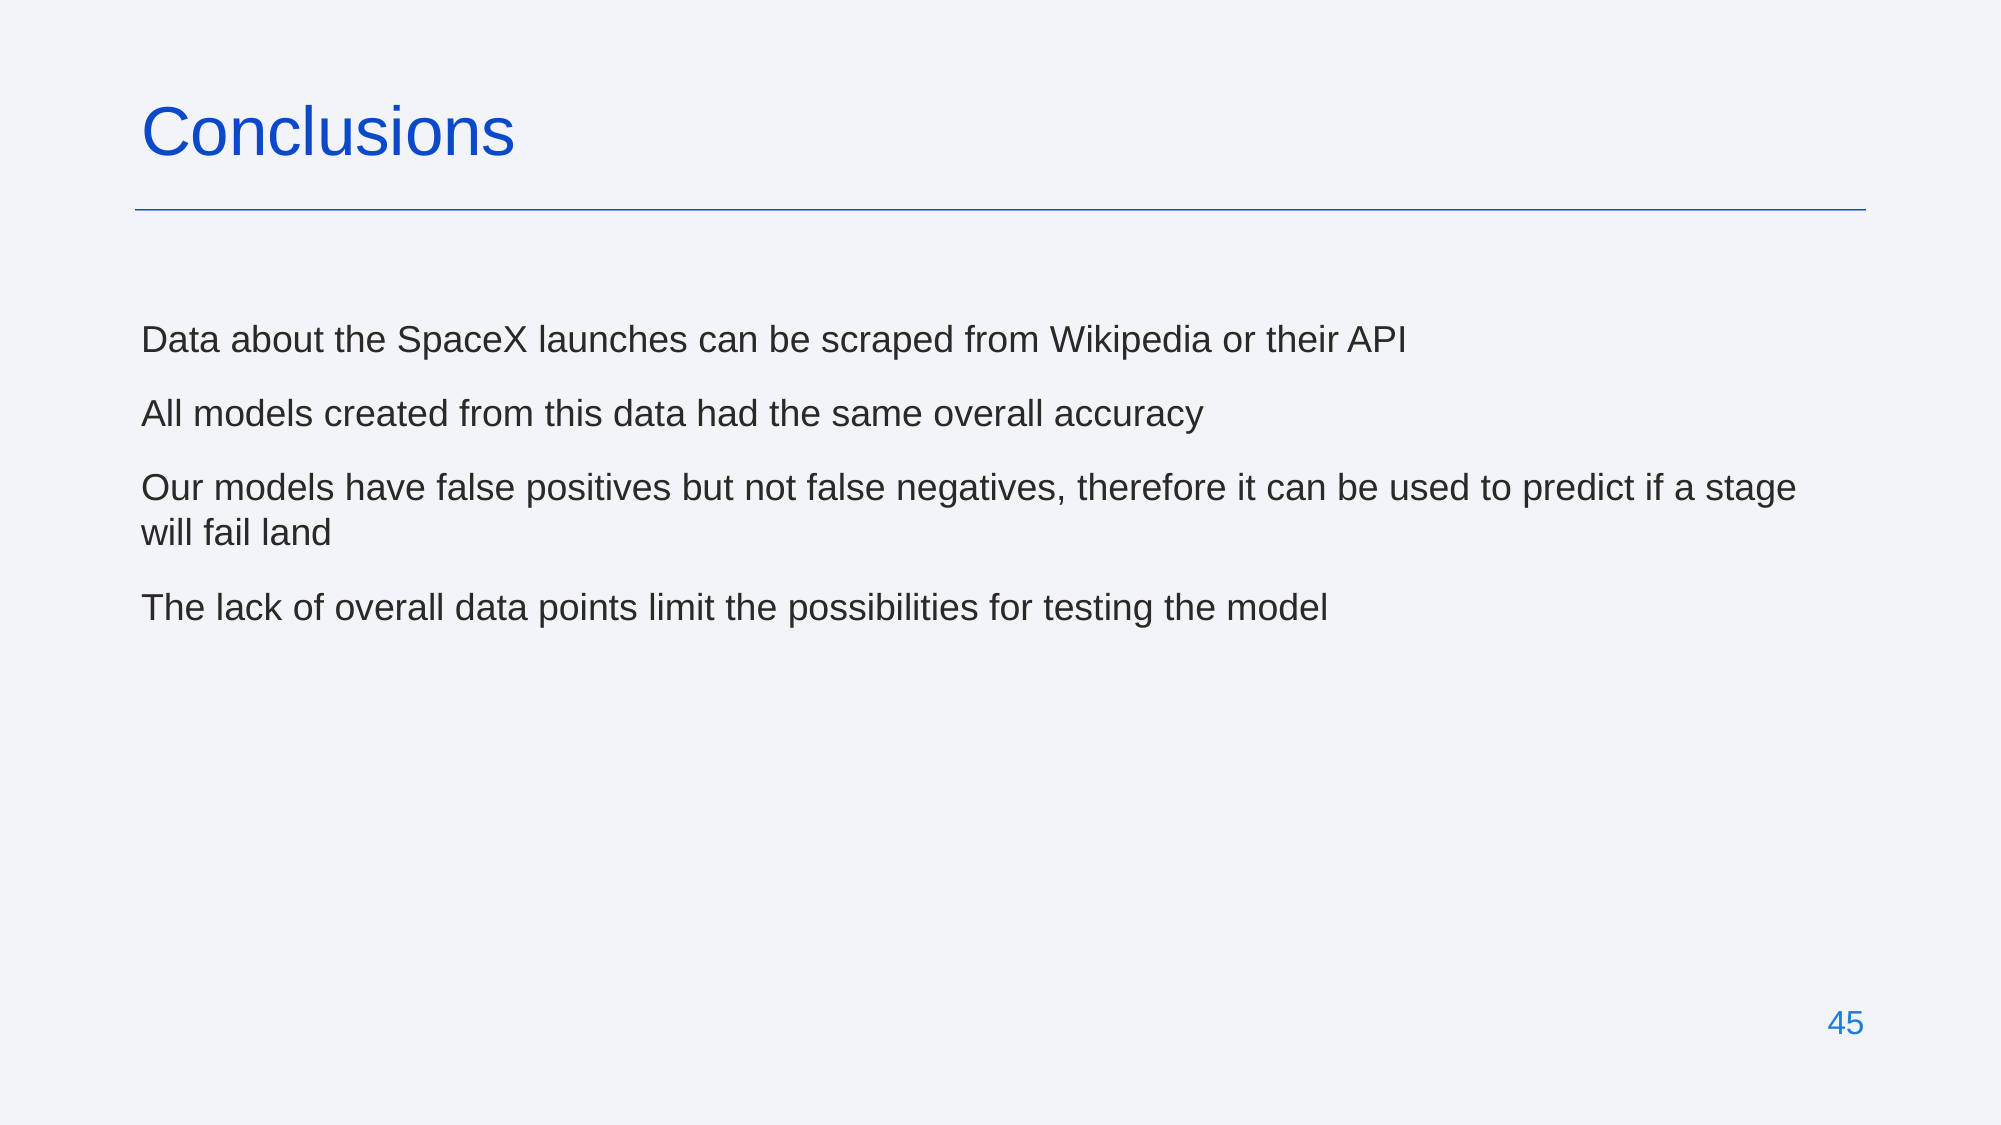

Conclusions
Data about the SpaceX launches can be scraped from Wikipedia or their API
All models created from this data had the same overall accuracy
Our models have false positives but not false negatives, therefore it can be used to predict if a stage will fail land
The lack of overall data points limit the possibilities for testing the model
45